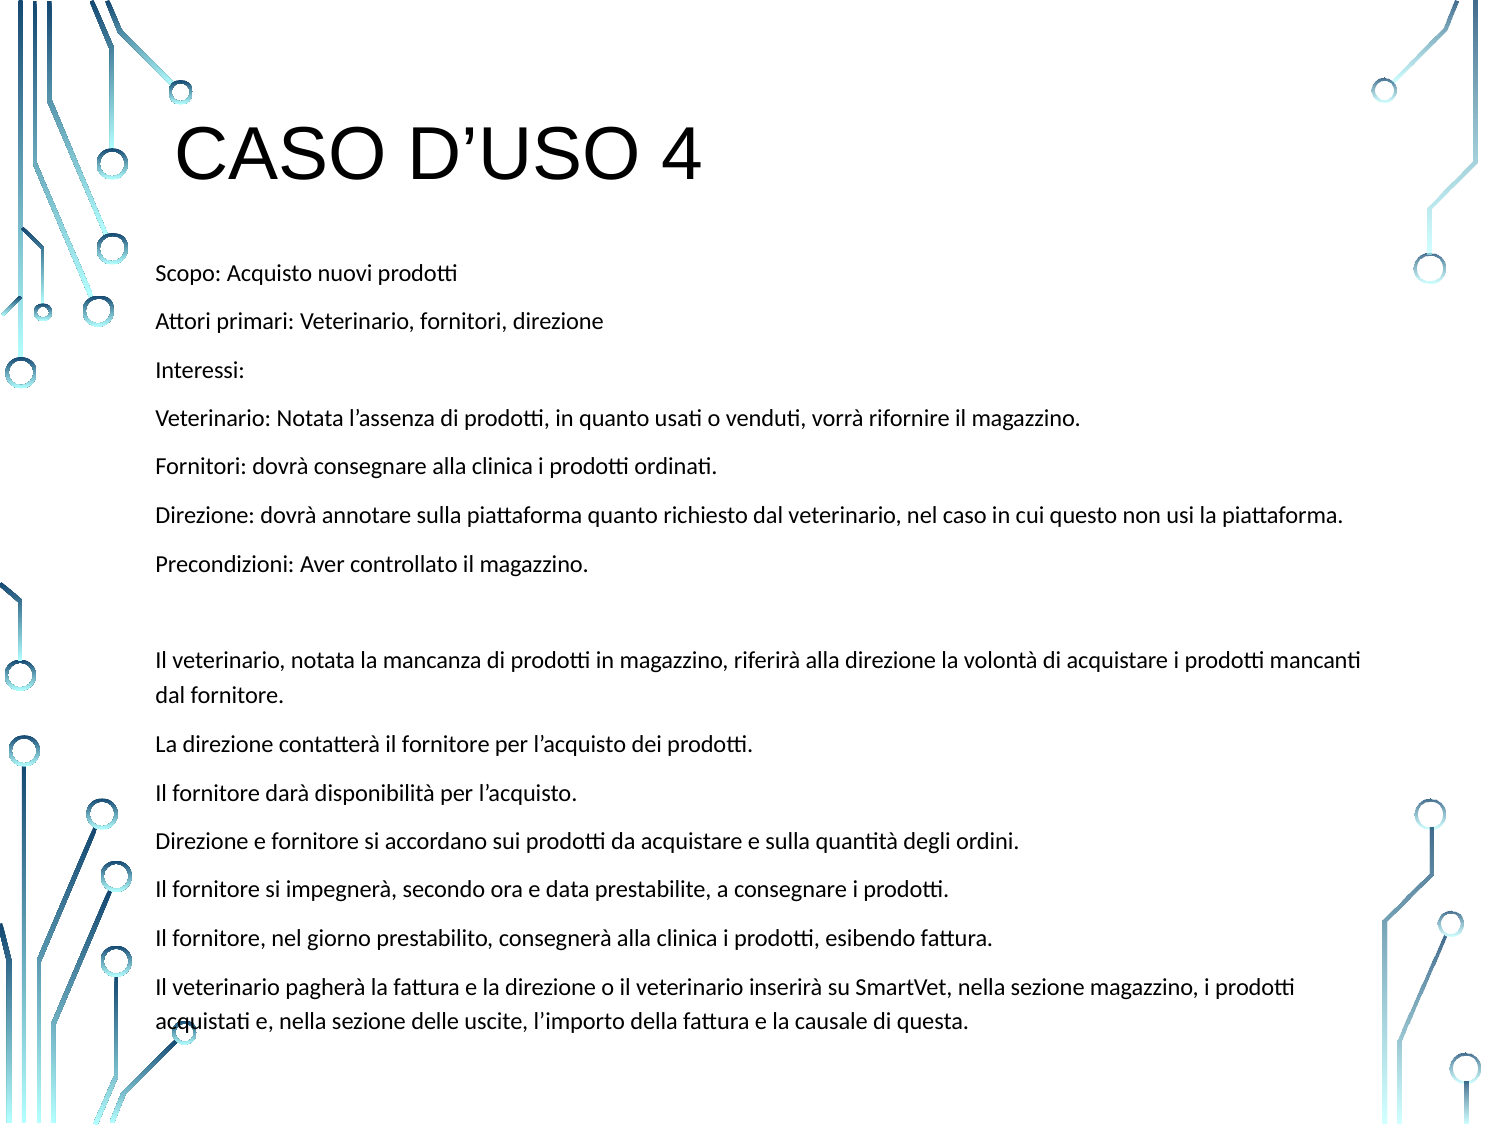

# Caso d’uso 4
Scopo: Acquisto nuovi prodotti
Attori primari: Veterinario, fornitori, direzione
Interessi:
Veterinario: Notata l’assenza di prodotti, in quanto usati o venduti, vorrà rifornire il magazzino.
Fornitori: dovrà consegnare alla clinica i prodotti ordinati.
Direzione: dovrà annotare sulla piattaforma quanto richiesto dal veterinario, nel caso in cui questo non usi la piattaforma.
Precondizioni: Aver controllato il magazzino.

Il veterinario, notata la mancanza di prodotti in magazzino, riferirà alla direzione la volontà di acquistare i prodotti mancanti dal fornitore.
La direzione contatterà il fornitore per l’acquisto dei prodotti.
Il fornitore darà disponibilità per l’acquisto.
Direzione e fornitore si accordano sui prodotti da acquistare e sulla quantità degli ordini.
Il fornitore si impegnerà, secondo ora e data prestabilite, a consegnare i prodotti.
Il fornitore, nel giorno prestabilito, consegnerà alla clinica i prodotti, esibendo fattura.
Il veterinario pagherà la fattura e la direzione o il veterinario inserirà su SmartVet, nella sezione magazzino, i prodotti acquistati e, nella sezione delle uscite, l’importo della fattura e la causale di questa.